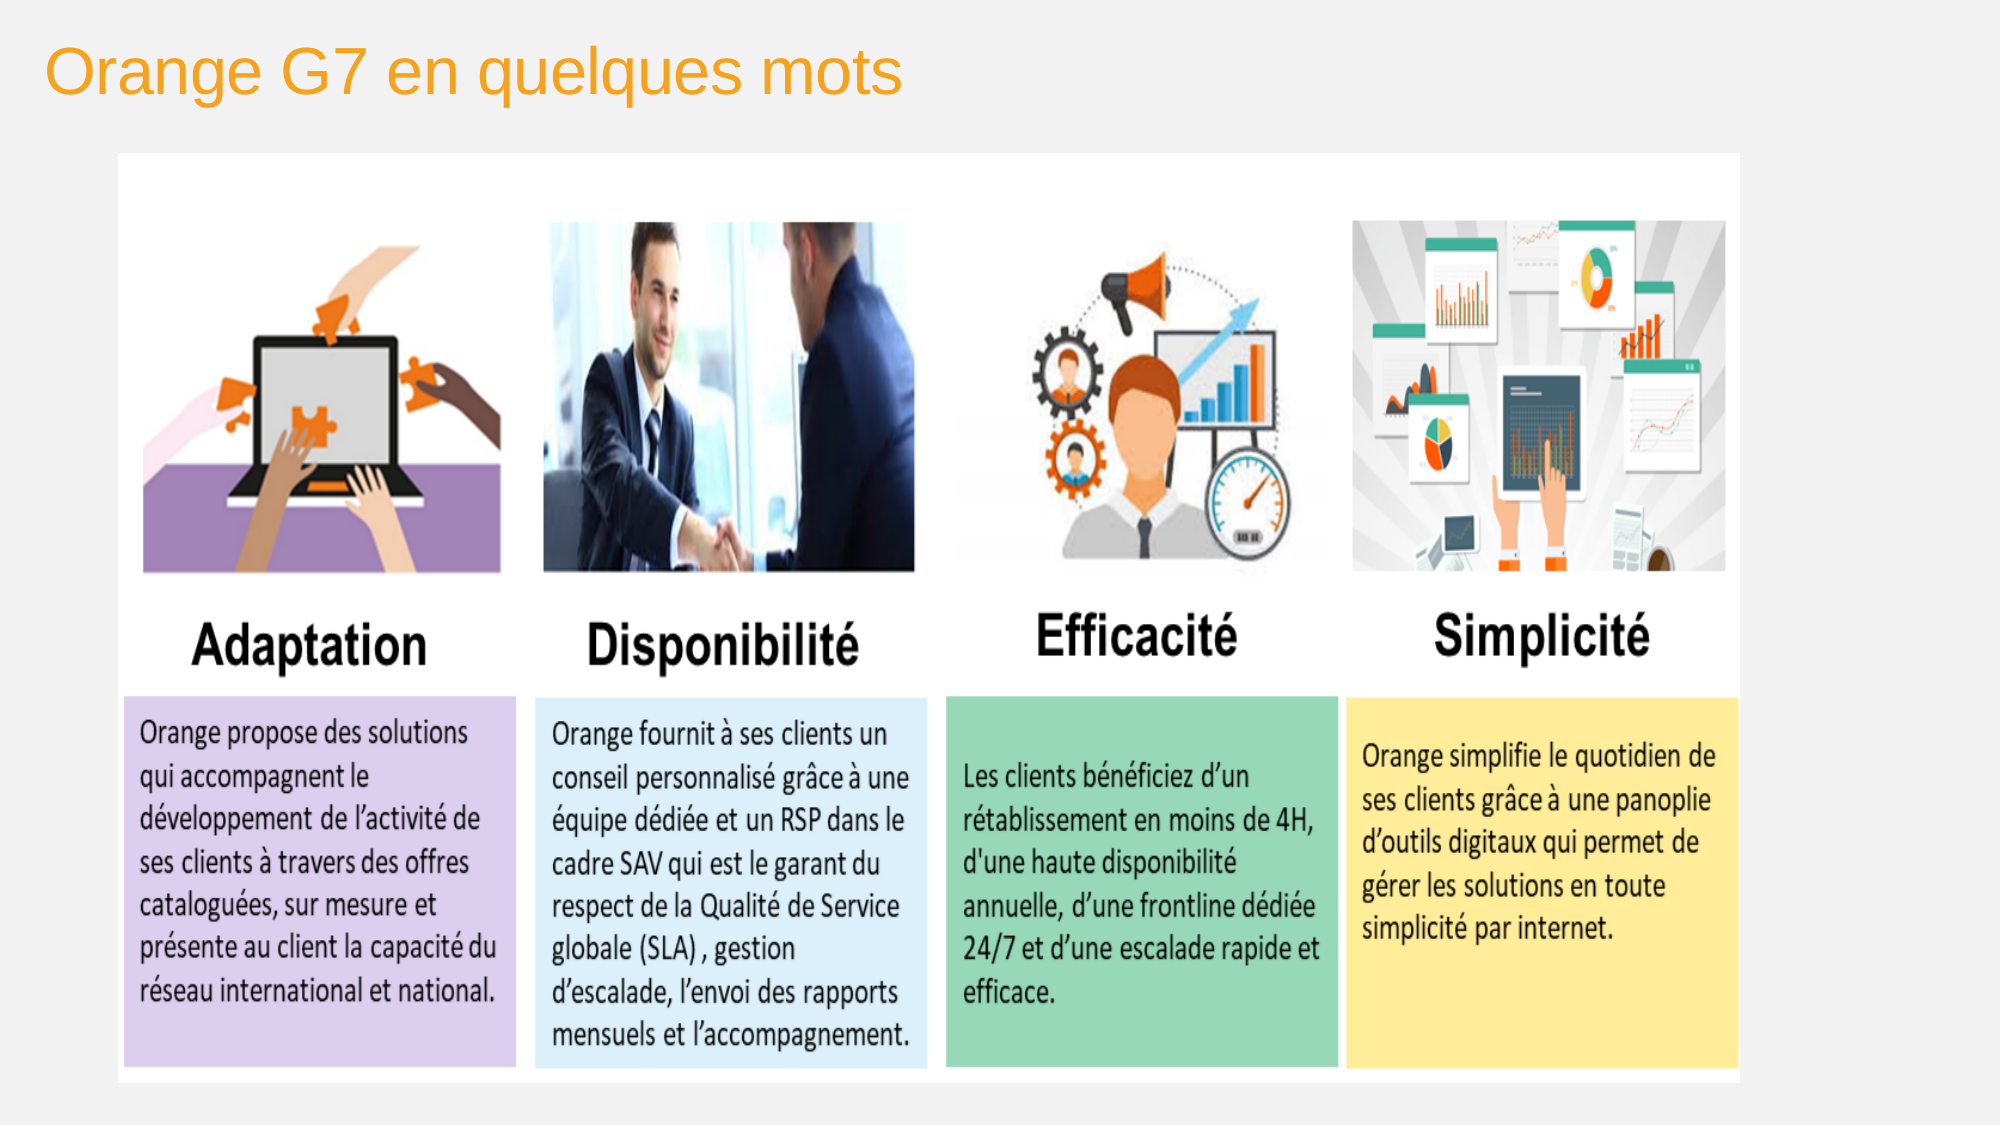

Orange G7 en quelques mots

# Orange s’engage